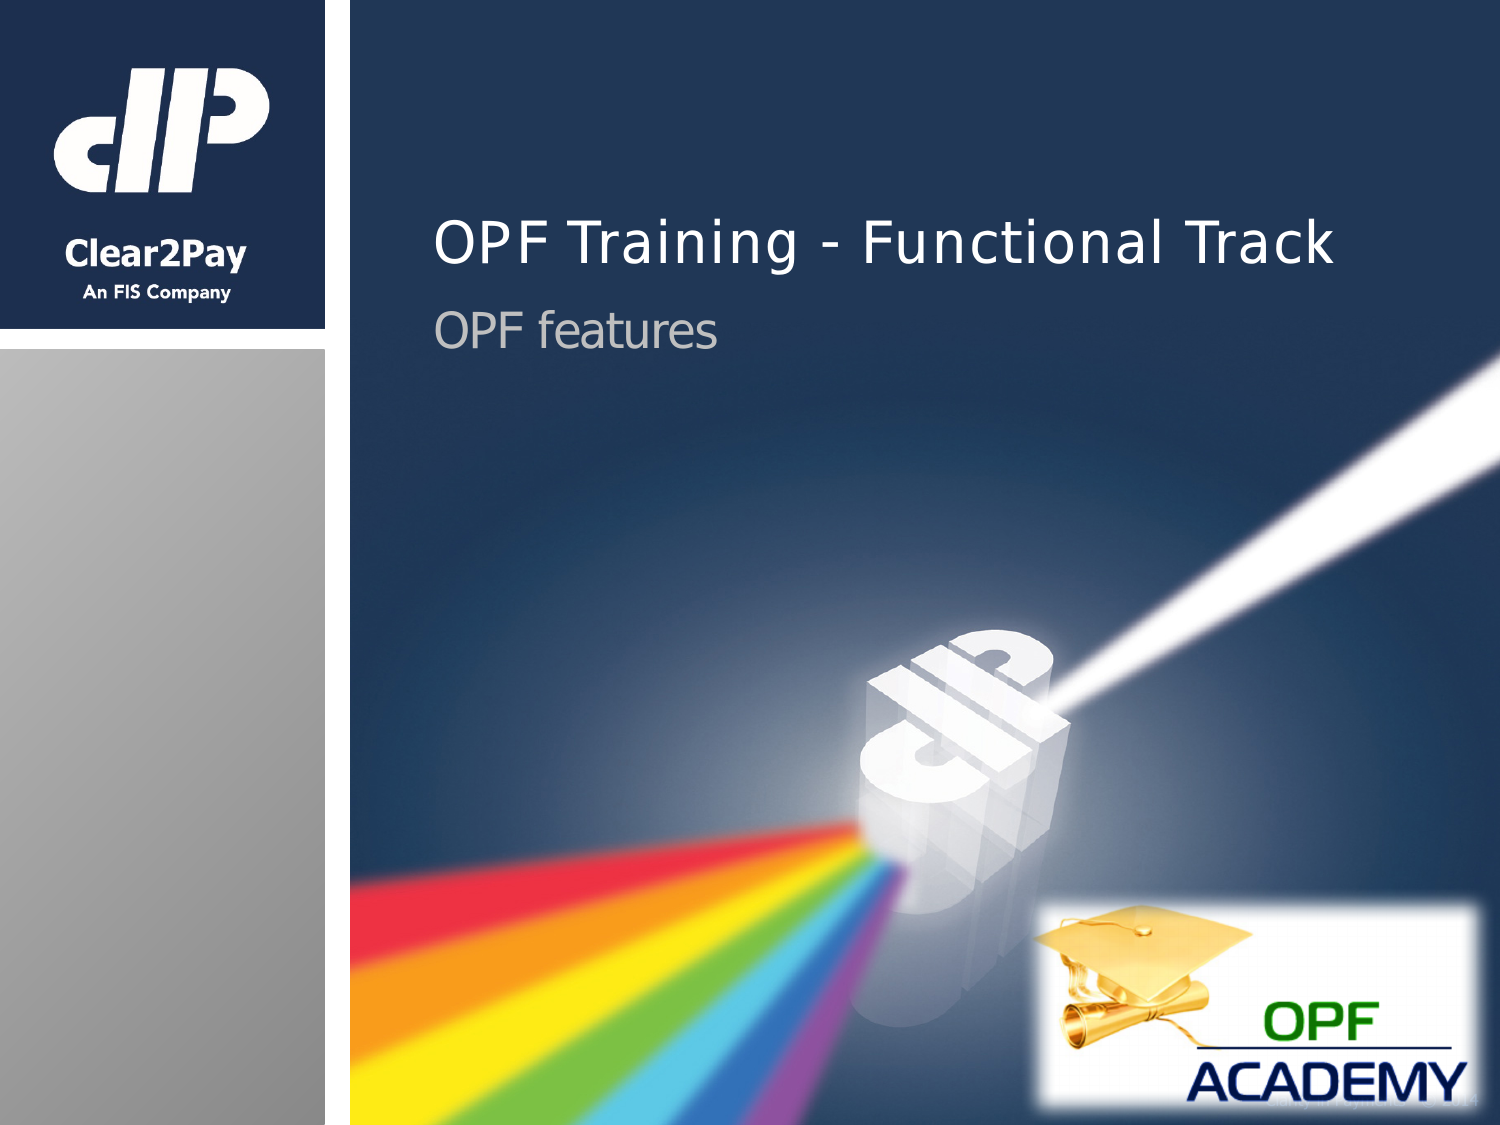

# OPF Training - Functional Track
OPF features